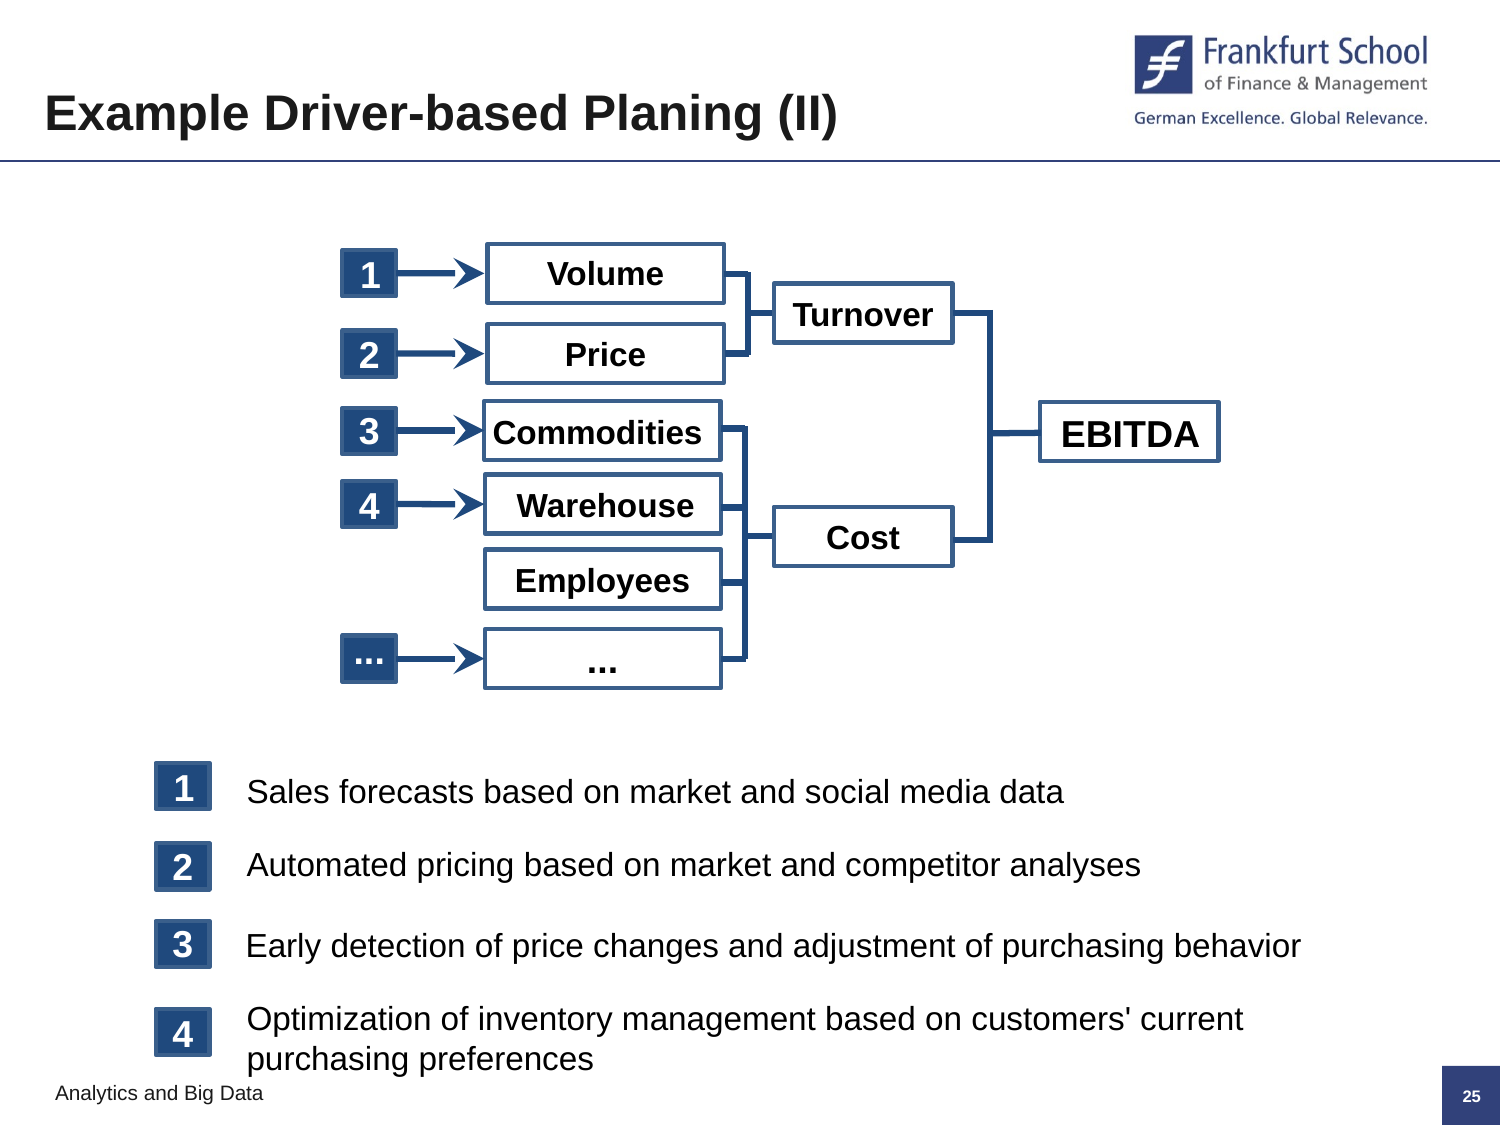

Example Driver-based Planing (II)

1
Volume

Turnover
2

Price

3

EBITDA
Commodities

4
Warehouse

Cost

Employees
...
...

1

Sales forecasts based on market and social media data
2
Automated pricing based on market and competitor analyses

3
Early detection of price changes and adjustment of purchasing behavior

Optimization of inventory management based on customers' current purchasing preferences
4

25